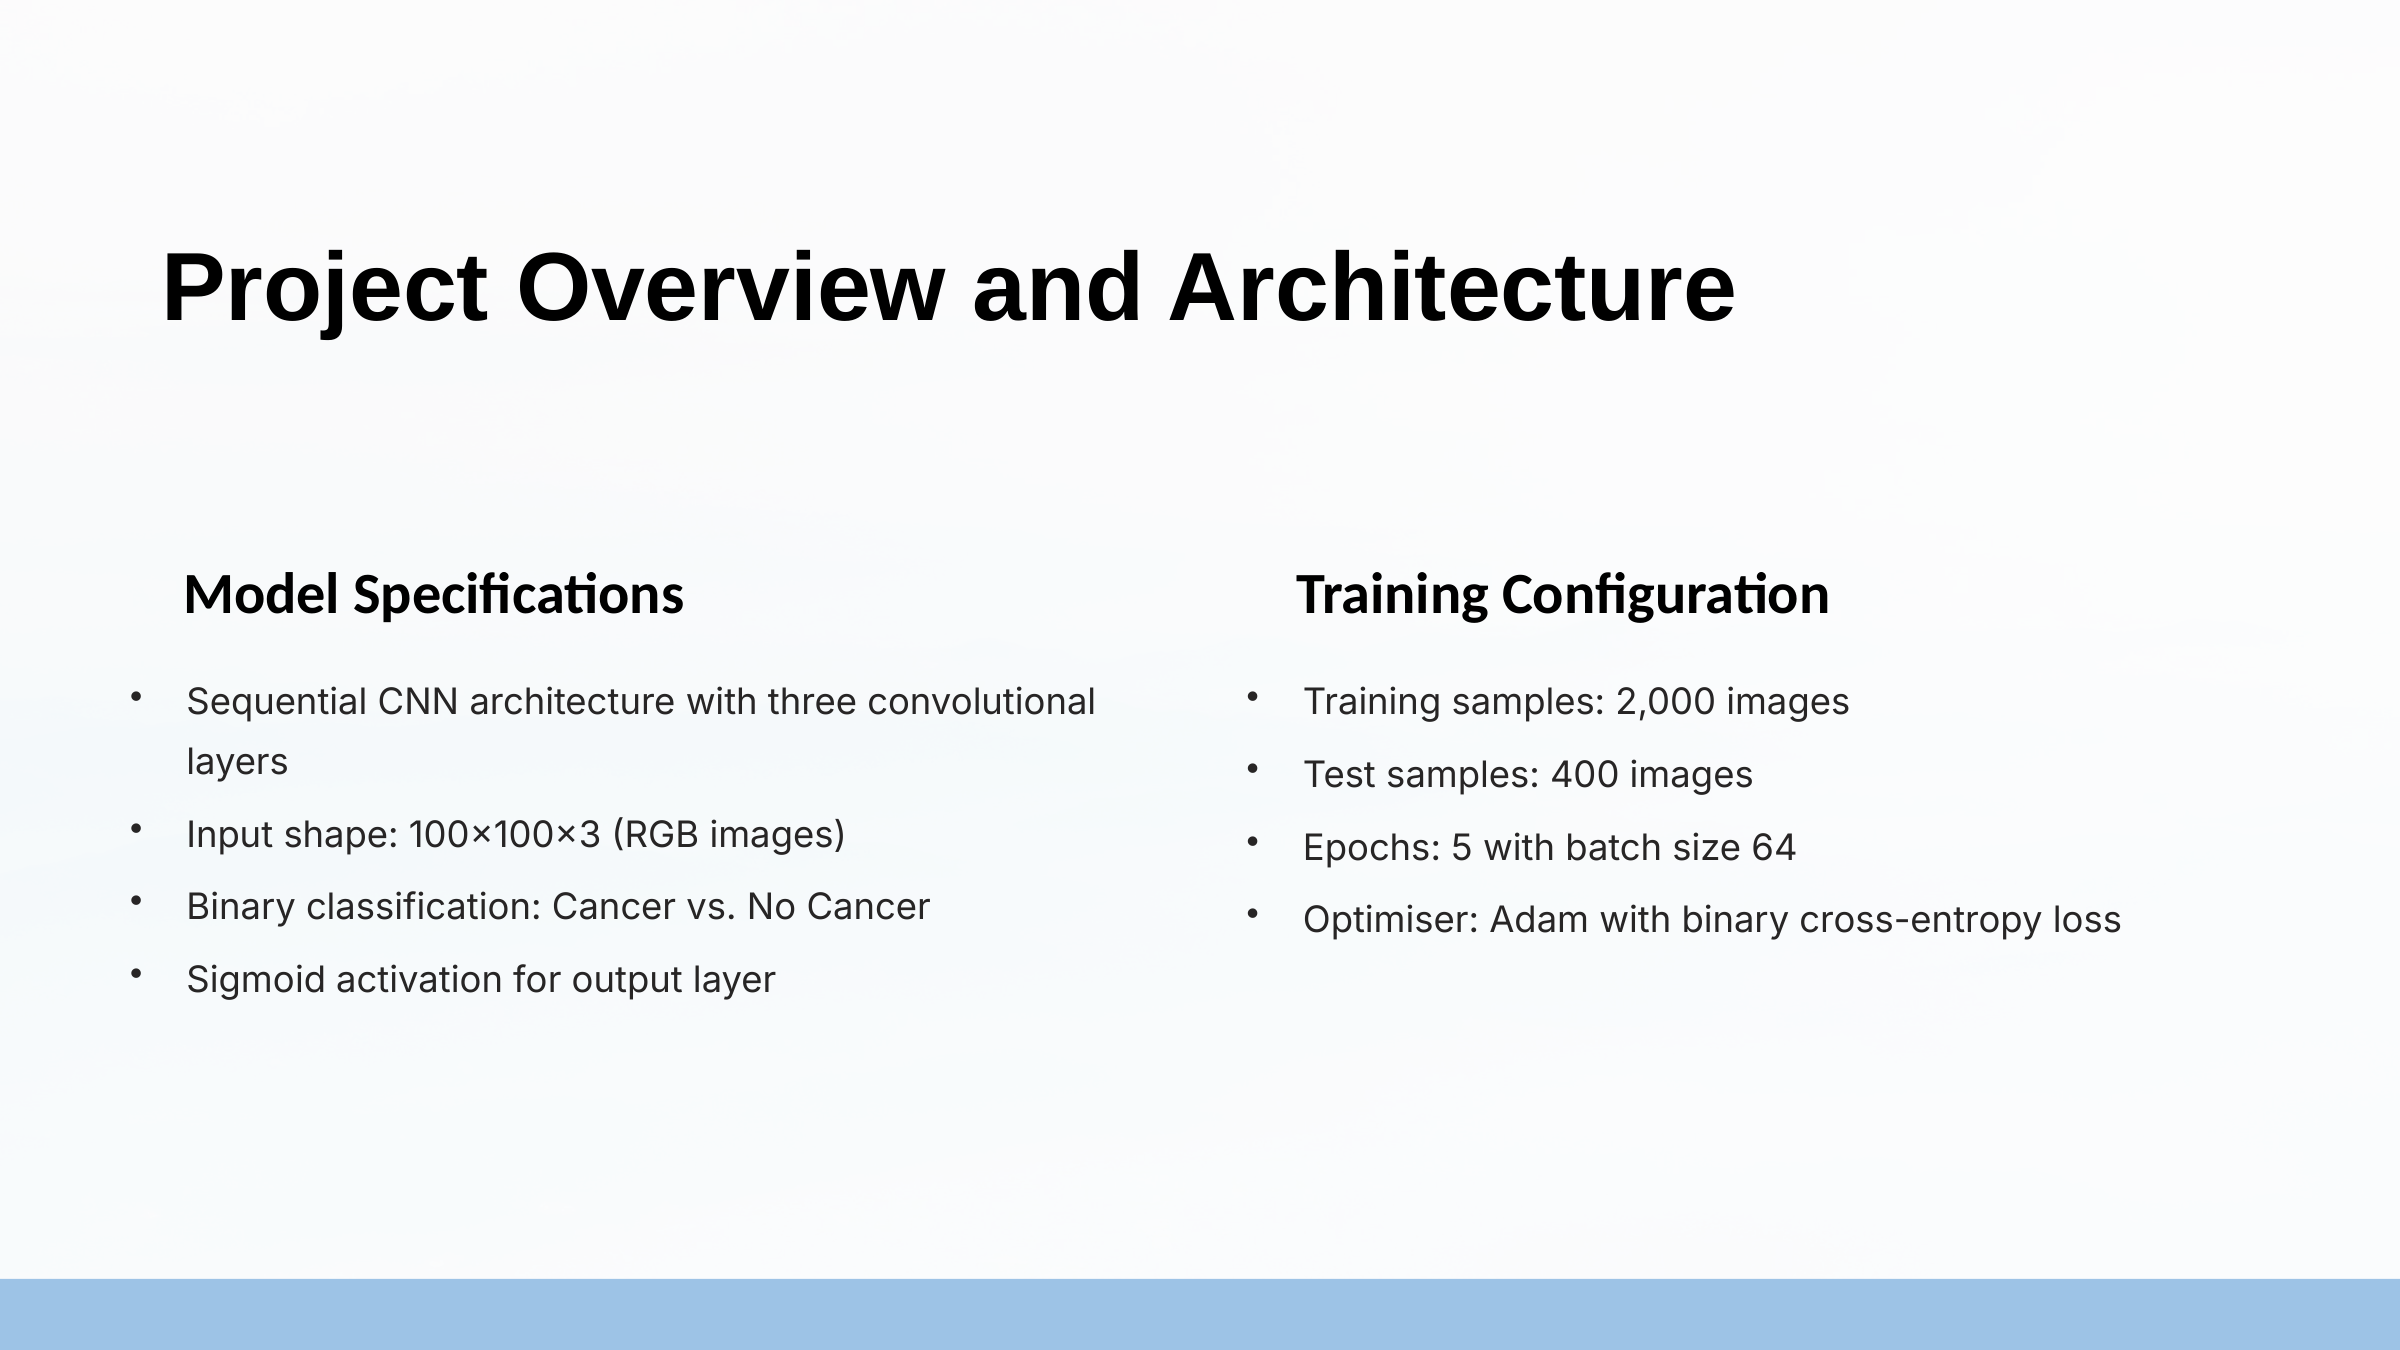

Project Overview and Architecture
    Model Specifications
Training Configuration
Sequential CNN architecture with three convolutional layers
Training samples: 2,000 images
Test samples: 400 images
Input shape: 100×100×3 (RGB images)
Epochs: 5 with batch size 64
Binary classification: Cancer vs. No Cancer
Optimiser: Adam with binary cross-entropy loss
Sigmoid activation for output layer